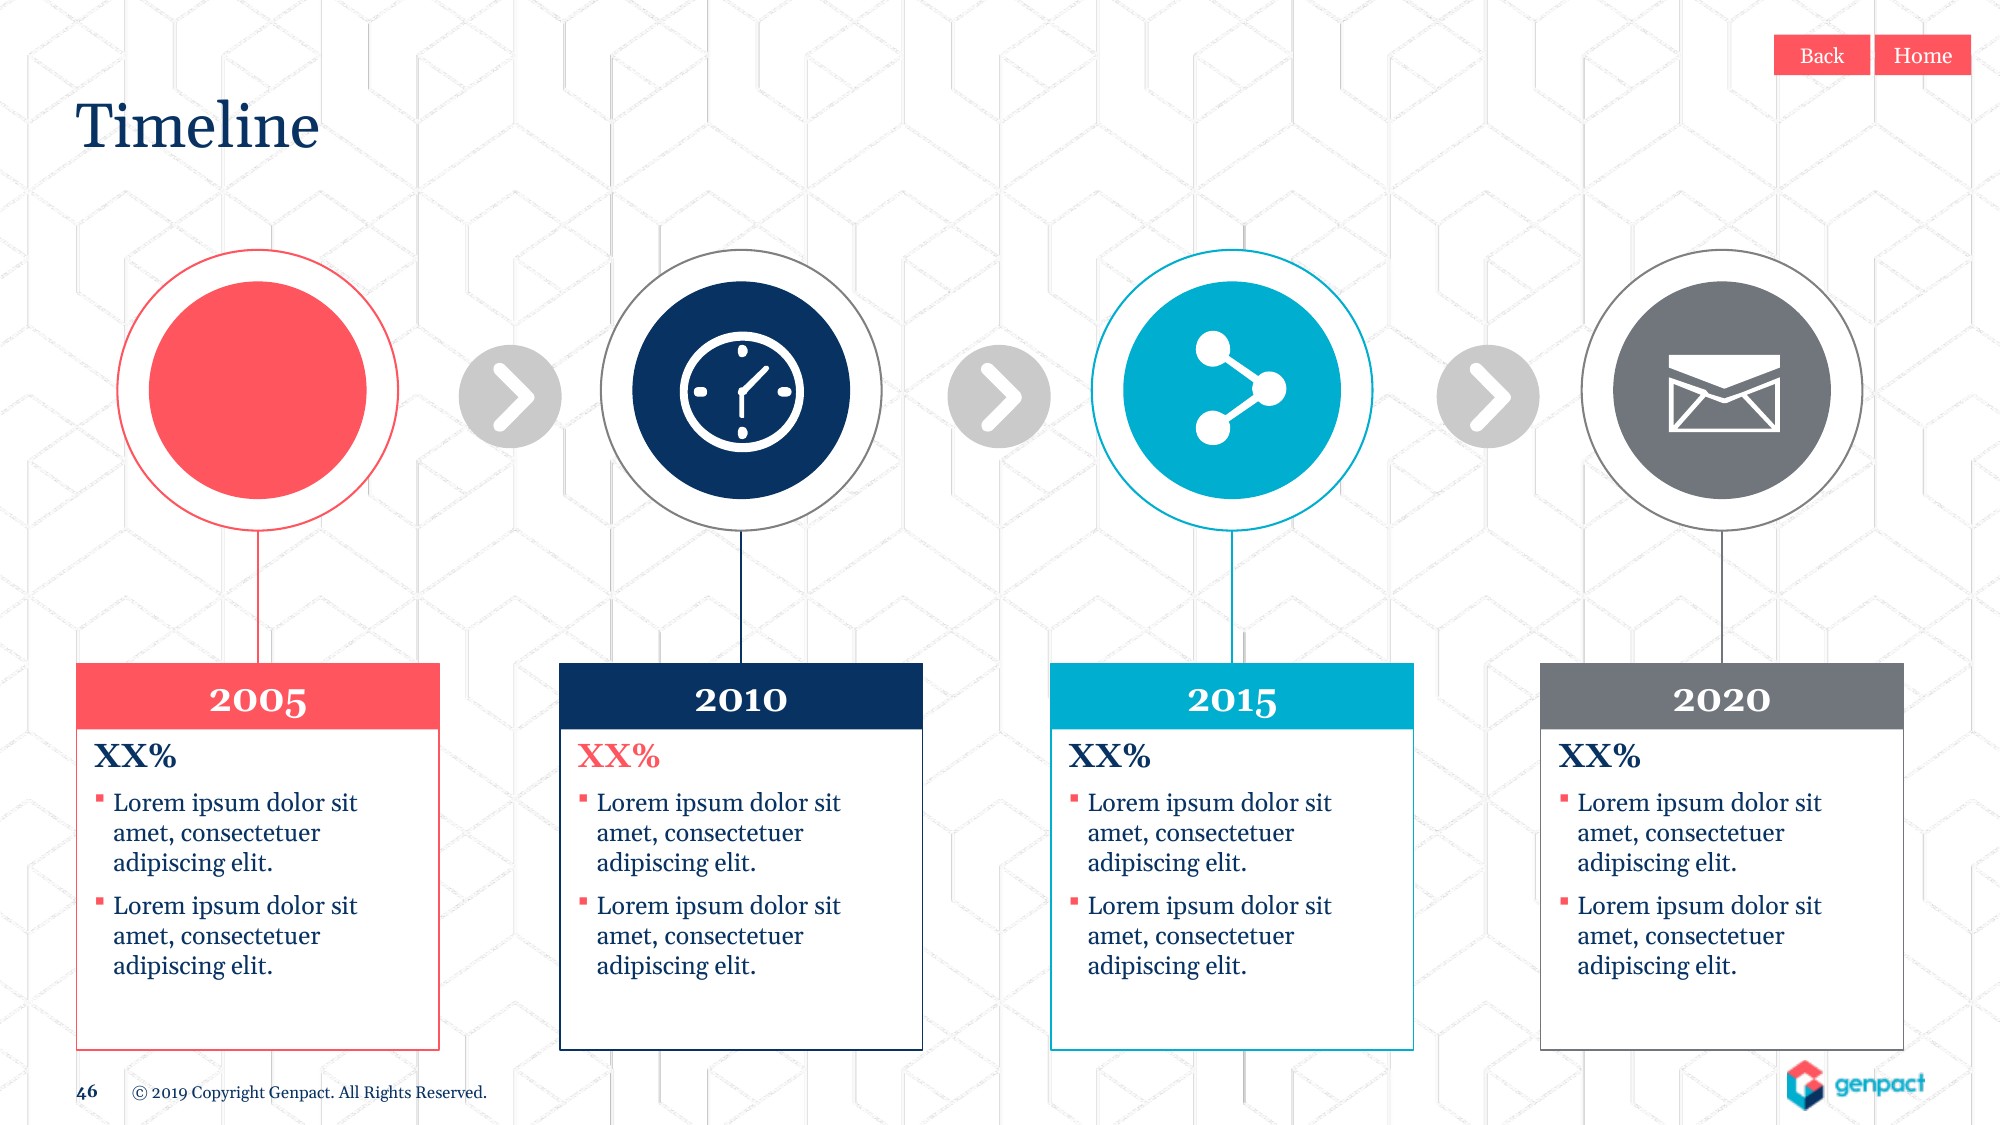

Back
Home
Timeline

2005
2010
2015
2020
XX%
Lorem ipsum dolor sit amet, consectetuer adipiscing elit.
Lorem ipsum dolor sit amet, consectetuer adipiscing elit.

XX%
Lorem ipsum dolor sit amet, consectetuer adipiscing elit.
Lorem ipsum dolor sit amet, consectetuer adipiscing elit.

XX%
Lorem ipsum dolor sit amet, consectetuer adipiscing elit.
Lorem ipsum dolor sit amet, consectetuer adipiscing elit.

XX%
Lorem ipsum dolor sit amet, consectetuer adipiscing elit.
Lorem ipsum dolor sit amet, consectetuer adipiscing elit.